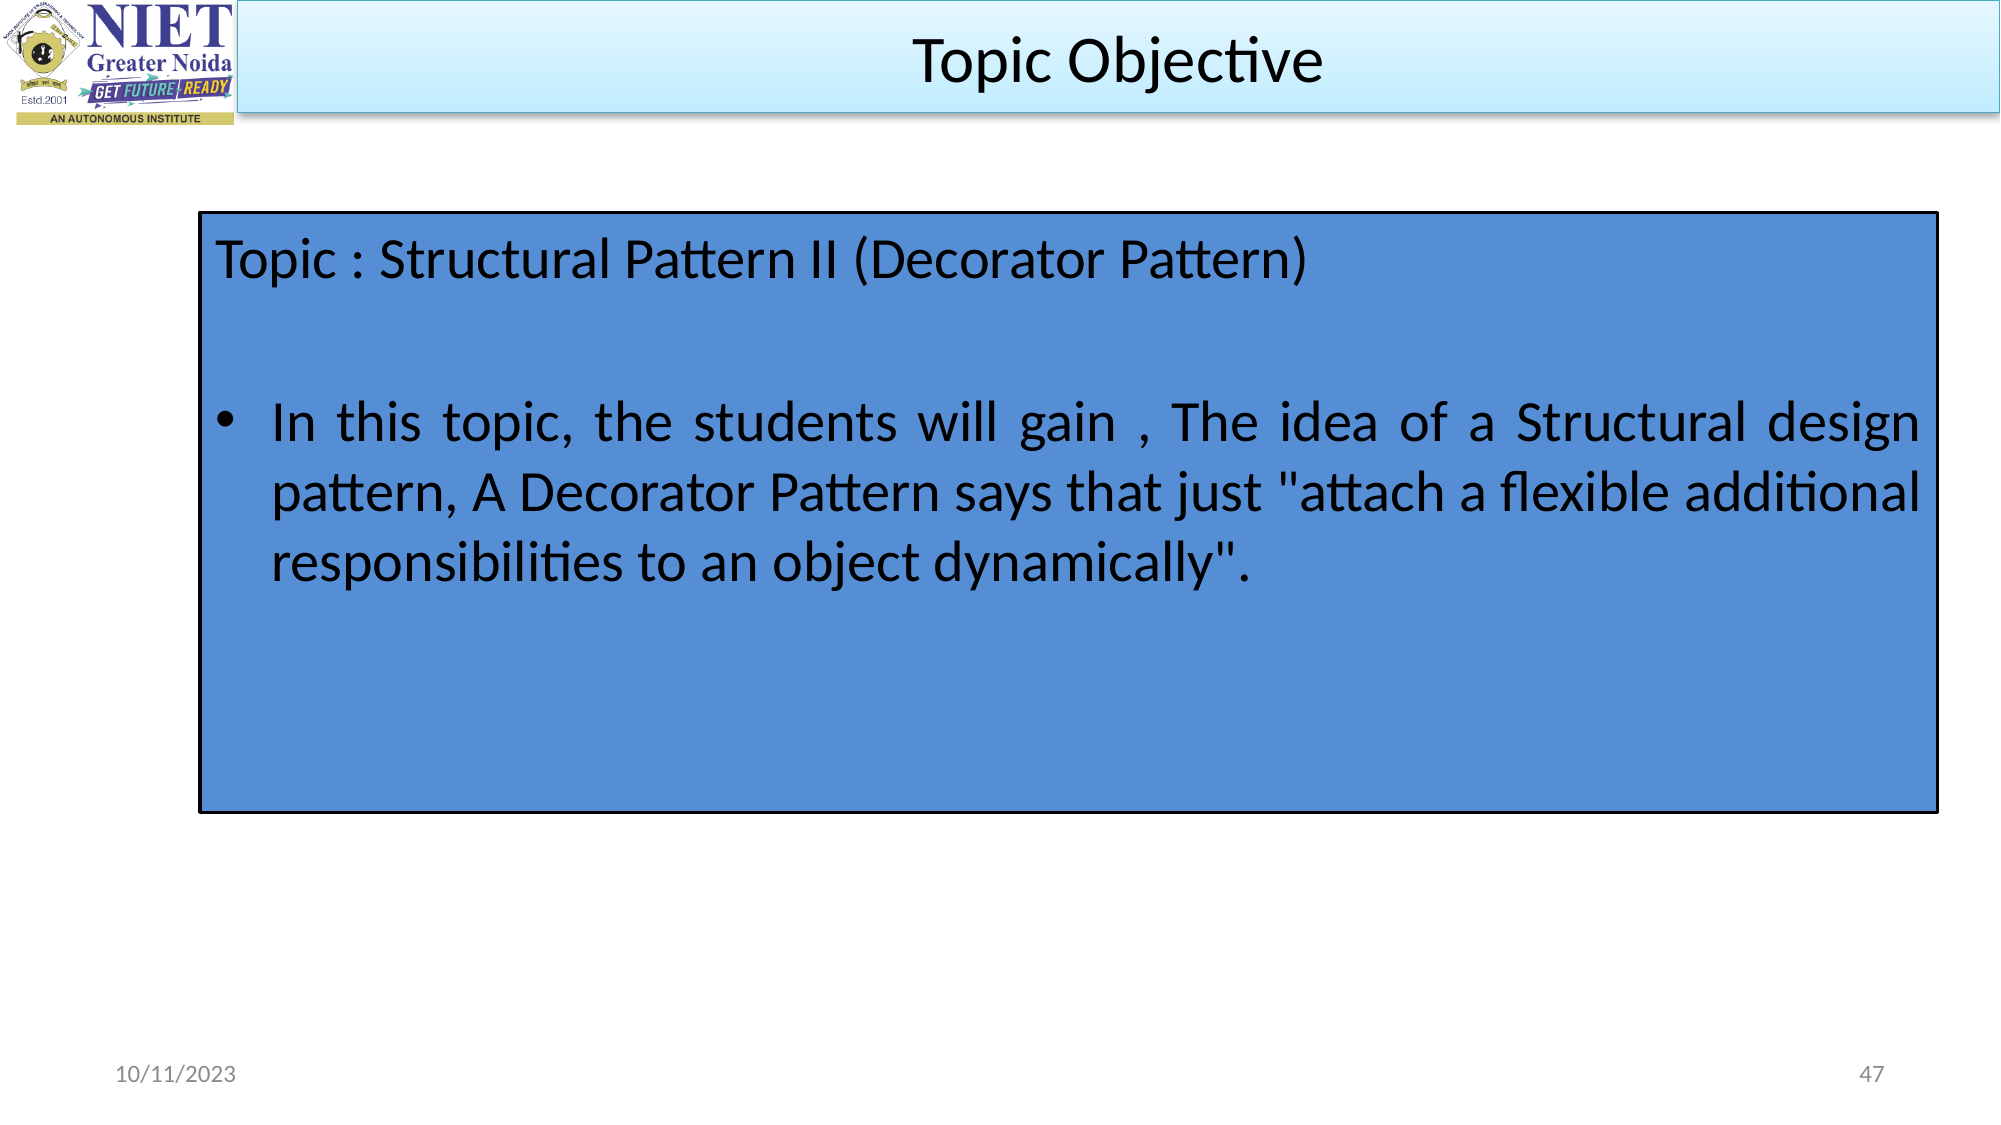

Topic Objective
Topic : Structural Pattern II (Decorator Pattern)

In this topic, the students will gain , The idea of a Structural design pattern, A Decorator Pattern says that just "attach a flexible additional responsibilities to an object dynamically".
10/11/2023
47